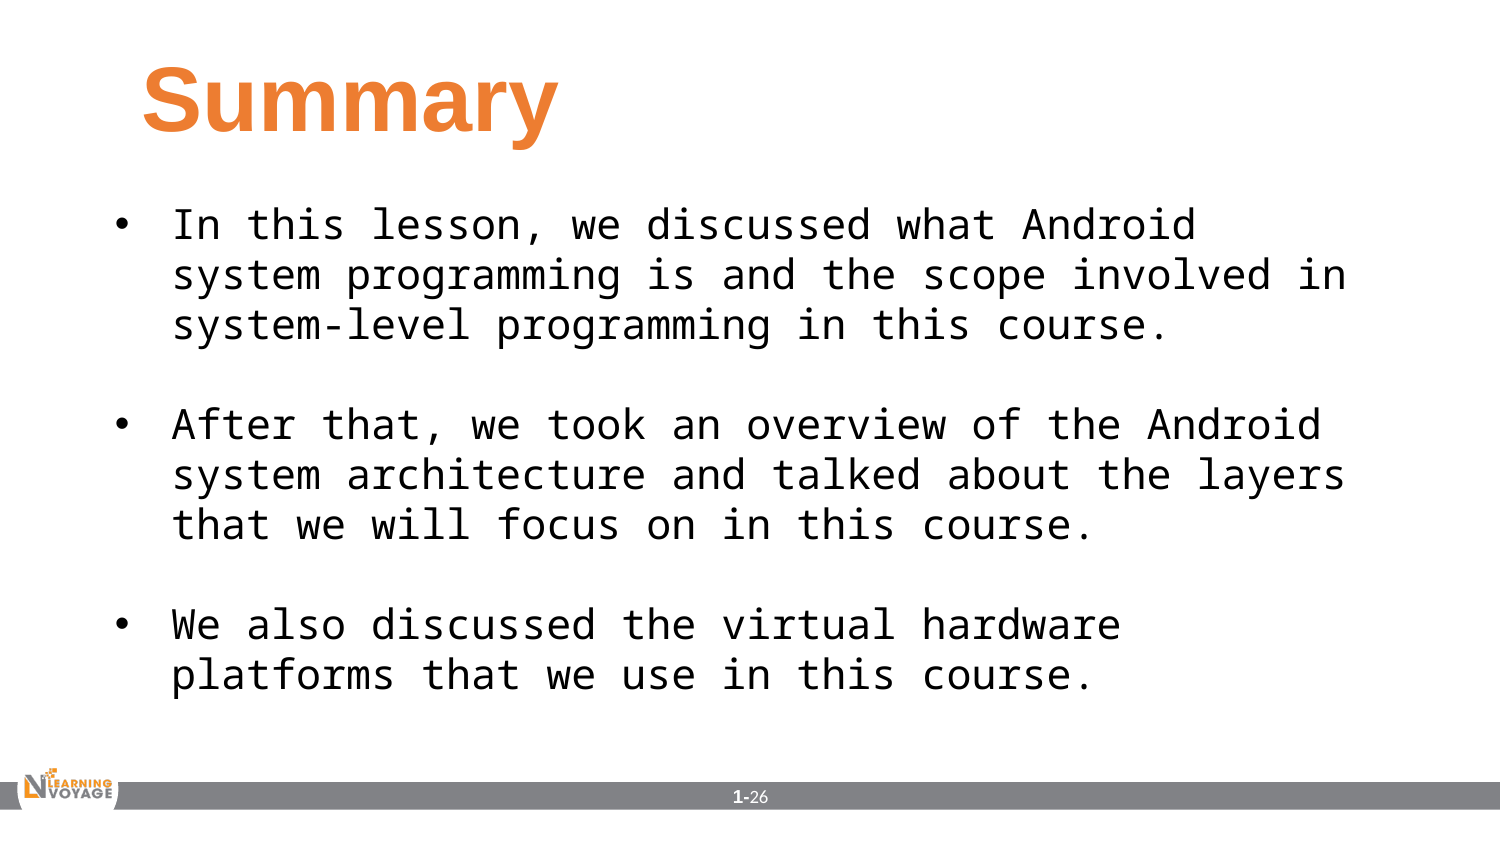

Summary
In this lesson, we discussed what Android system programming is and the scope involved in system-level programming in this course.

After that, we took an overview of the Android system architecture and talked about the layers that we will focus on in this course.

We also discussed the virtual hardware platforms that we use in this course.
1-26